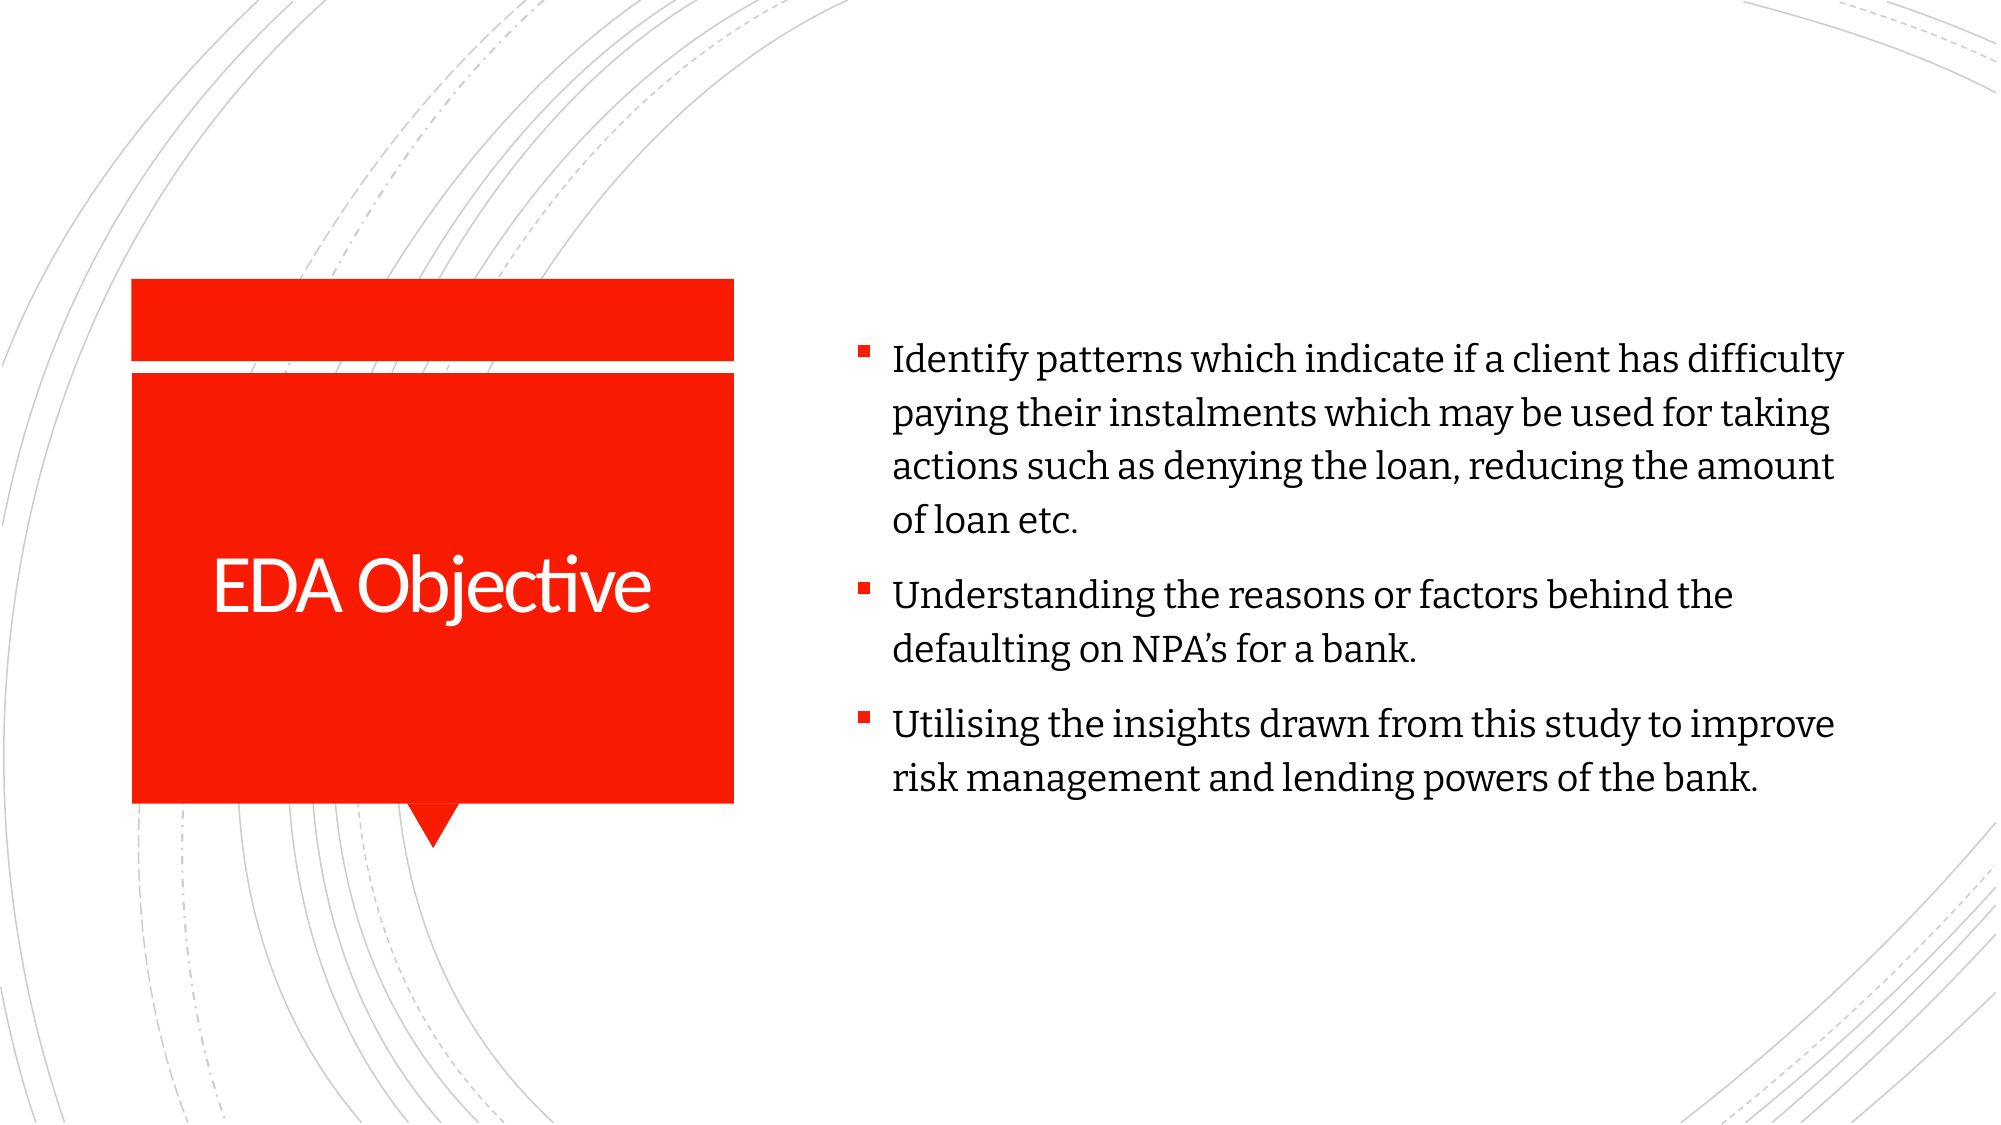

Identify patterns which indicate if a client has difficulty paying their instalments which may be used for taking actions such as denying the loan, reducing the amount of loan etc.
Understanding the reasons or factors behind the defaulting on NPA’s for a bank.
Utilising the insights drawn from this study to improve risk management and lending powers of the bank.
# EDA Objective